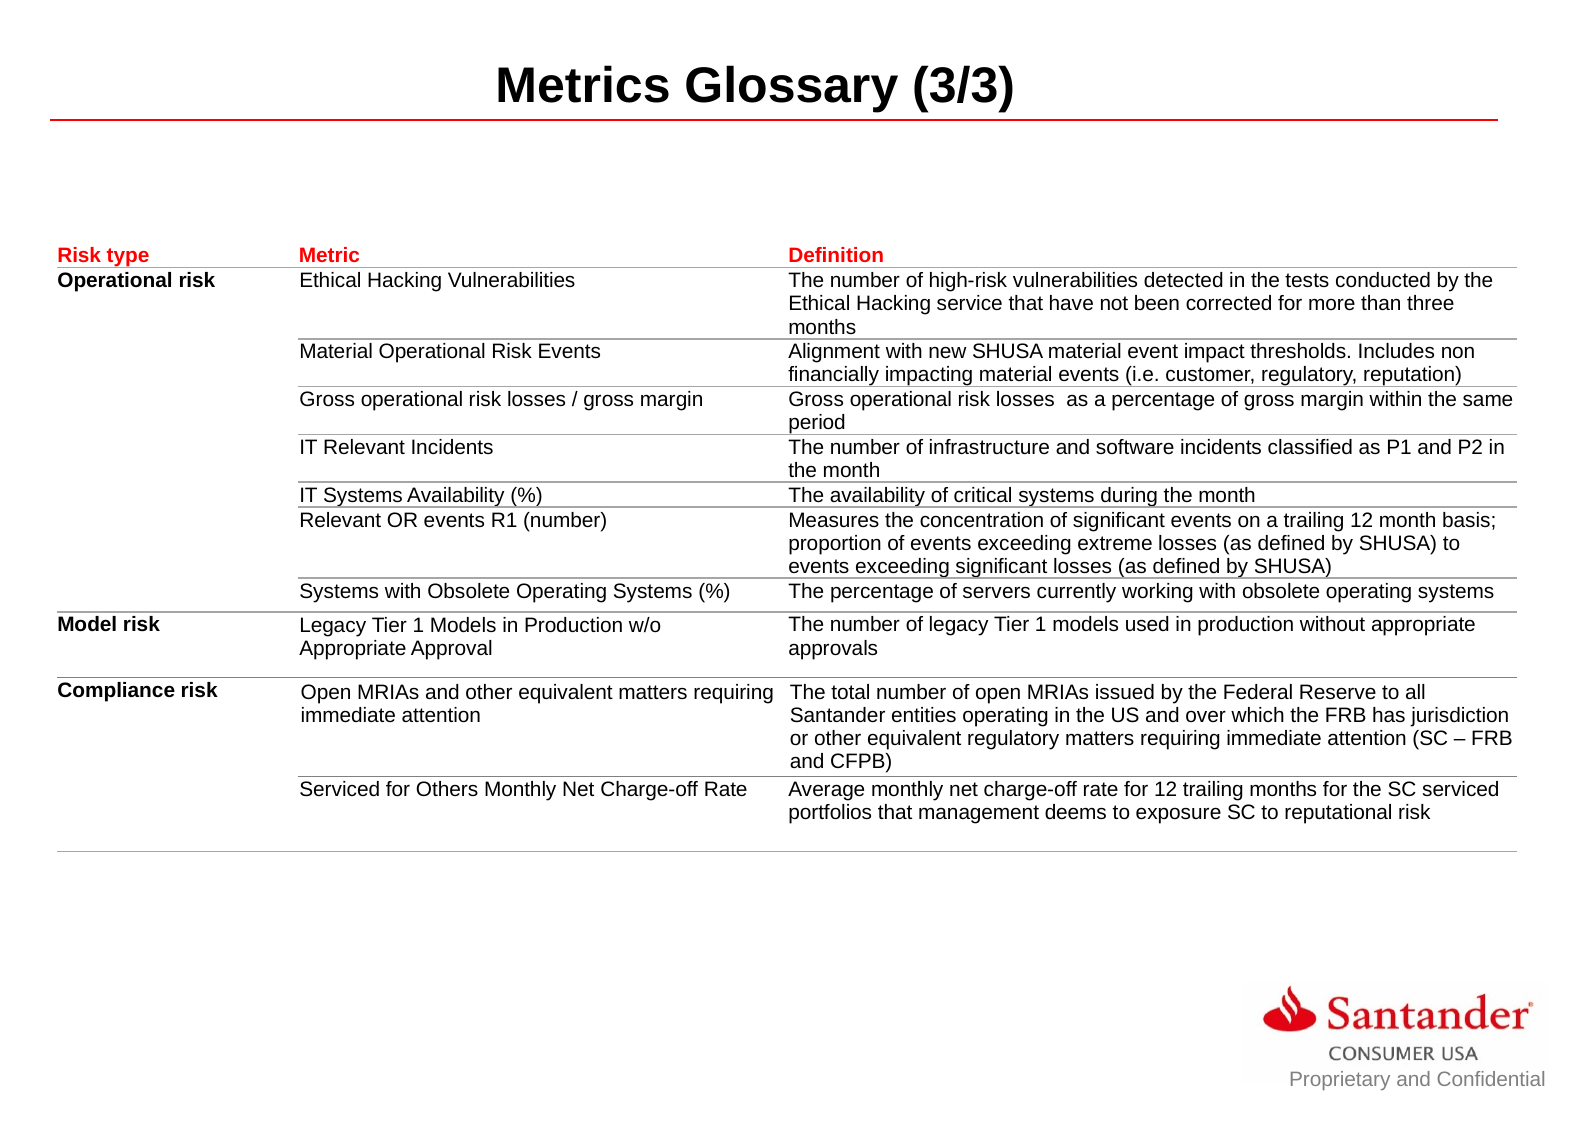

Metrics Glossary (3/3)
| Risk type | Metric | Definition |
| --- | --- | --- |
| Operational risk | Ethical Hacking Vulnerabilities | The number of high-risk vulnerabilities detected in the tests conducted by the Ethical Hacking service that have not been corrected for more than three months |
|  | Material Operational Risk Events | Alignment with new SHUSA material event impact thresholds. Includes non financially impacting material events (i.e. customer, regulatory, reputation) |
|  | Gross operational risk losses / gross margin | Gross operational risk losses as a percentage of gross margin within the same period |
|  | IT Relevant Incidents | The number of infrastructure and software incidents classified as P1 and P2 in the month |
|  | IT Systems Availability (%) | The availability of critical systems during the month |
|  | Relevant OR events R1 (number) | Measures the concentration of significant events on a trailing 12 month basis; proportion of events exceeding extreme losses (as defined by SHUSA) to events exceeding significant losses (as defined by SHUSA) |
|  | Systems with Obsolete Operating Systems (%) | The percentage of servers currently working with obsolete operating systems |
| Model risk | Legacy Tier 1 Models in Production w/o Appropriate Approval | The number of legacy Tier 1 models used in production without appropriate approvals |
| Compliance risk | Open MRIAs and other equivalent matters requiring immediate attention | The total number of open MRIAs issued by the Federal Reserve to all Santander entities operating in the US and over which the FRB has jurisdiction or other equivalent regulatory matters requiring immediate attention (SC – FRB and CFPB) |
|  | Serviced for Others Monthly Net Charge-off Rate | Average monthly net charge-off rate for 12 trailing months for the SC serviced portfolios that management deems to exposure SC to reputational risk |
Proprietary and Confidential